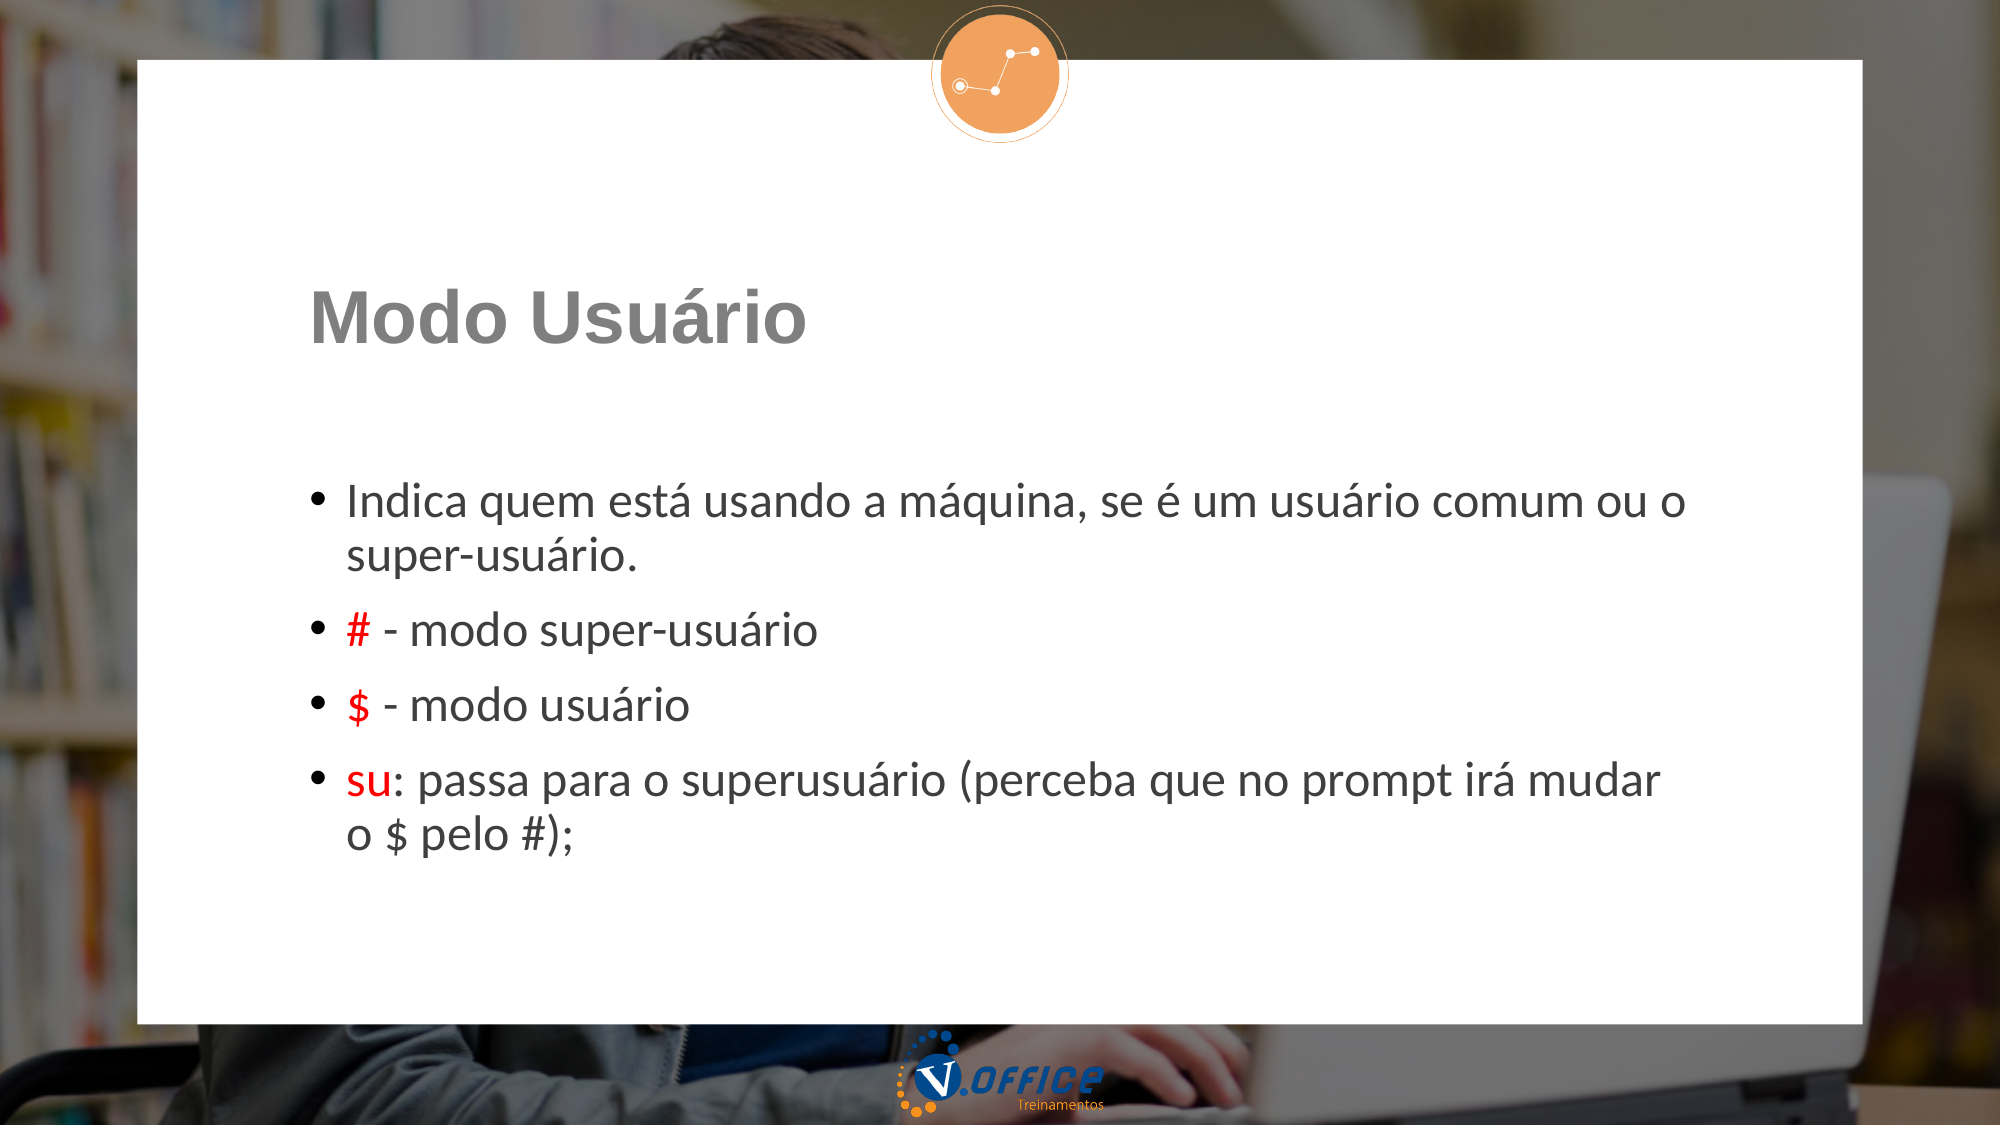

# Modo Usuário
Indica quem está usando a máquina, se é um usuário comum ou o super-usuário.
# - modo super-usuário
$ - modo usuário
su: passa para o superusuário (perceba que no prompt irá mudar o $ pelo #);